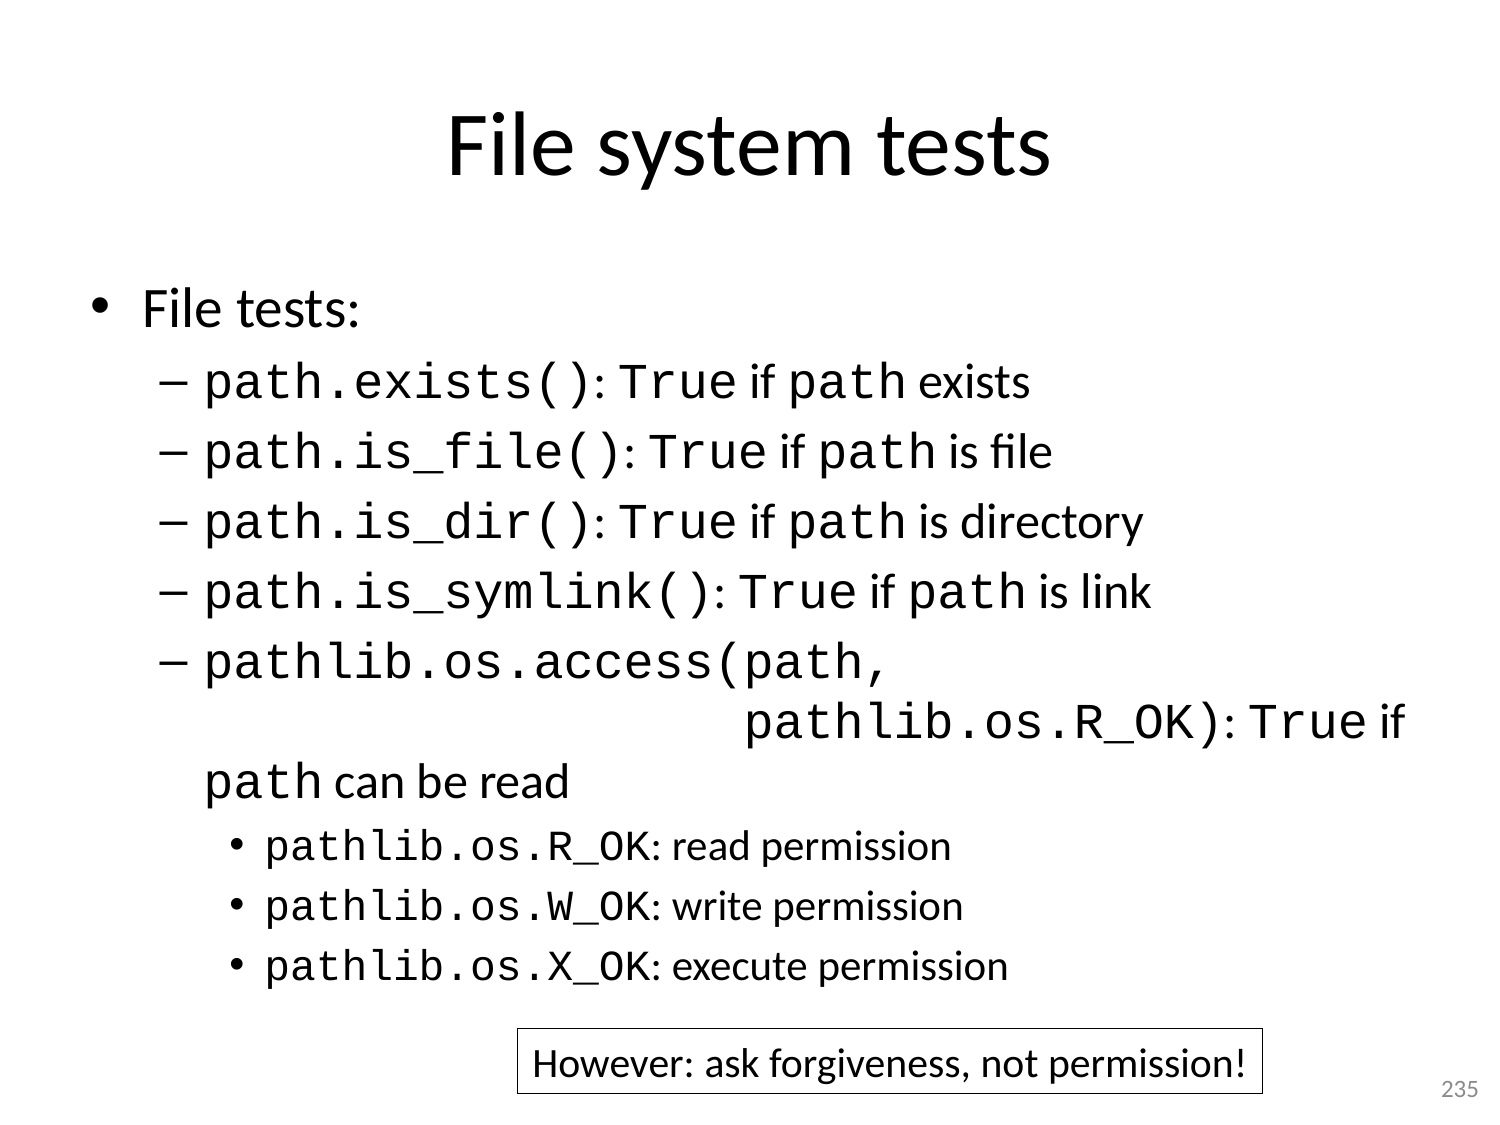

# File system tests
File tests:
path.exists(): True if path exists
path.is_file(): True if path is file
path.is_dir(): True if path is directory
path.is_symlink(): True if path is link
pathlib.os.access(path,
                  pathlib.os.R_OK): True if path can be read
pathlib.os.R_OK: read permission
pathlib.os.W_OK: write permission
pathlib.os.X_OK: execute permission
However: ask forgiveness, not permission!
235